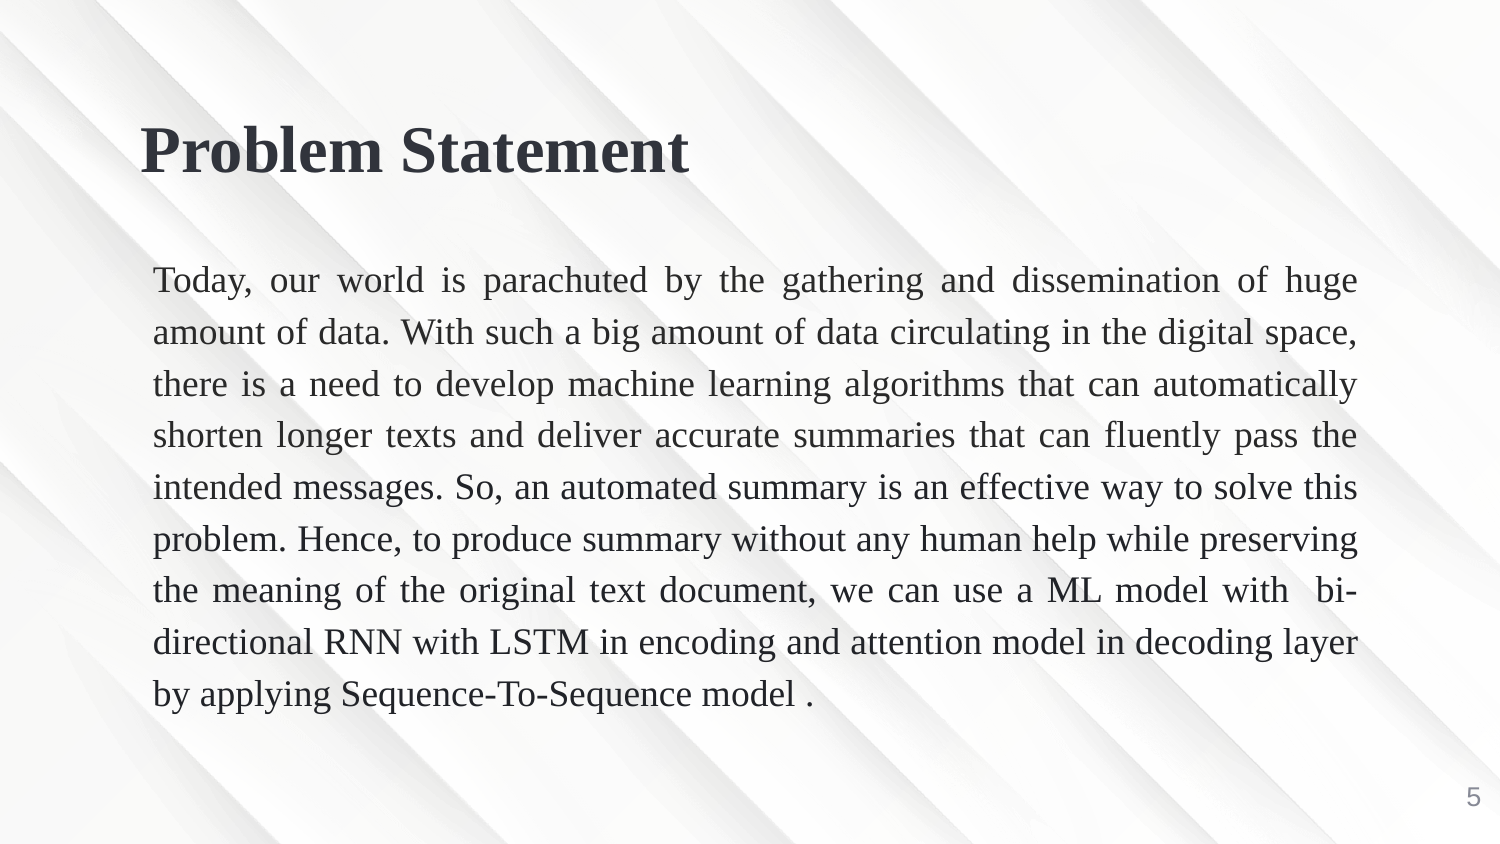

# Problem Statement
Today, our world is parachuted by the gathering and dissemination of huge amount of data. With such a big amount of data circulating in the digital space, there is a need to develop machine learning algorithms that can automatically shorten longer texts and deliver accurate summaries that can fluently pass the intended messages. So, an automated summary is an effective way to solve this problem. Hence, to produce summary without any human help while preserving the meaning of the original text document, we can use a ML model with  bi-directional RNN with LSTM in encoding and attention model in decoding layer by applying Sequence-To-Sequence model .

5